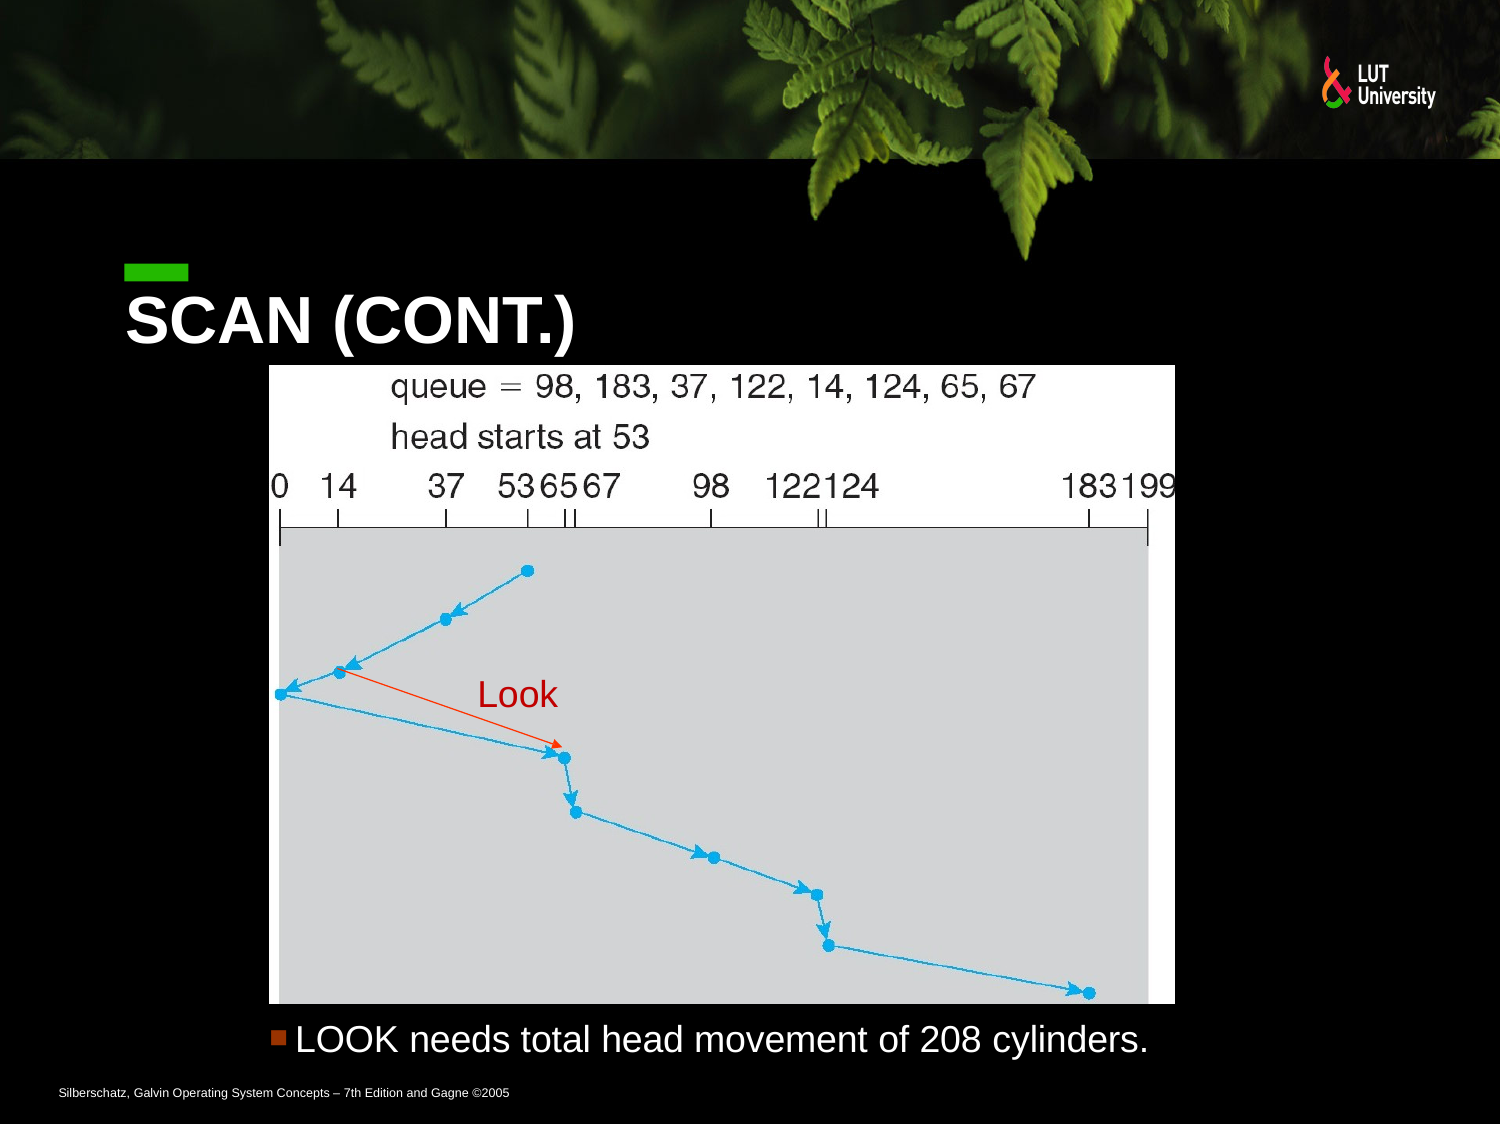

# SCAN (Cont.)

Look
LOOK needs total head movement of 208 cylinders.
Silberschatz, Galvin Operating System Concepts – 7th Edition and Gagne ©2005